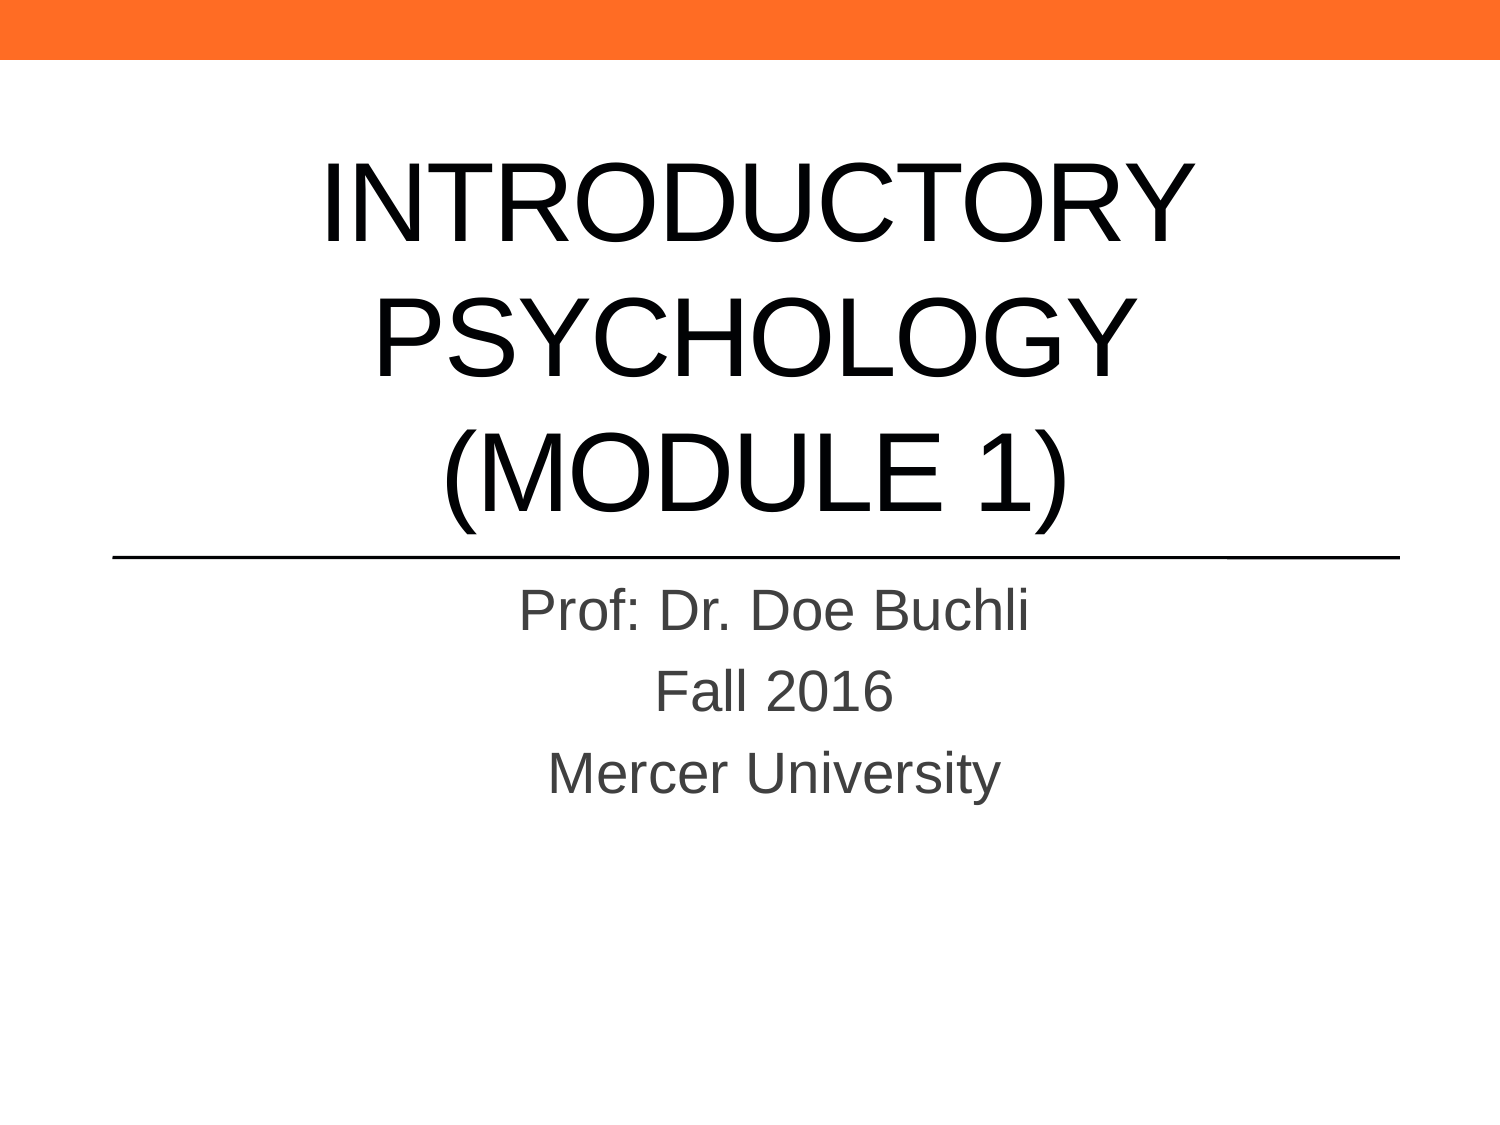

# Introductory psychology (module 1)
Prof: Dr. Doe Buchli
Fall 2016
Mercer University